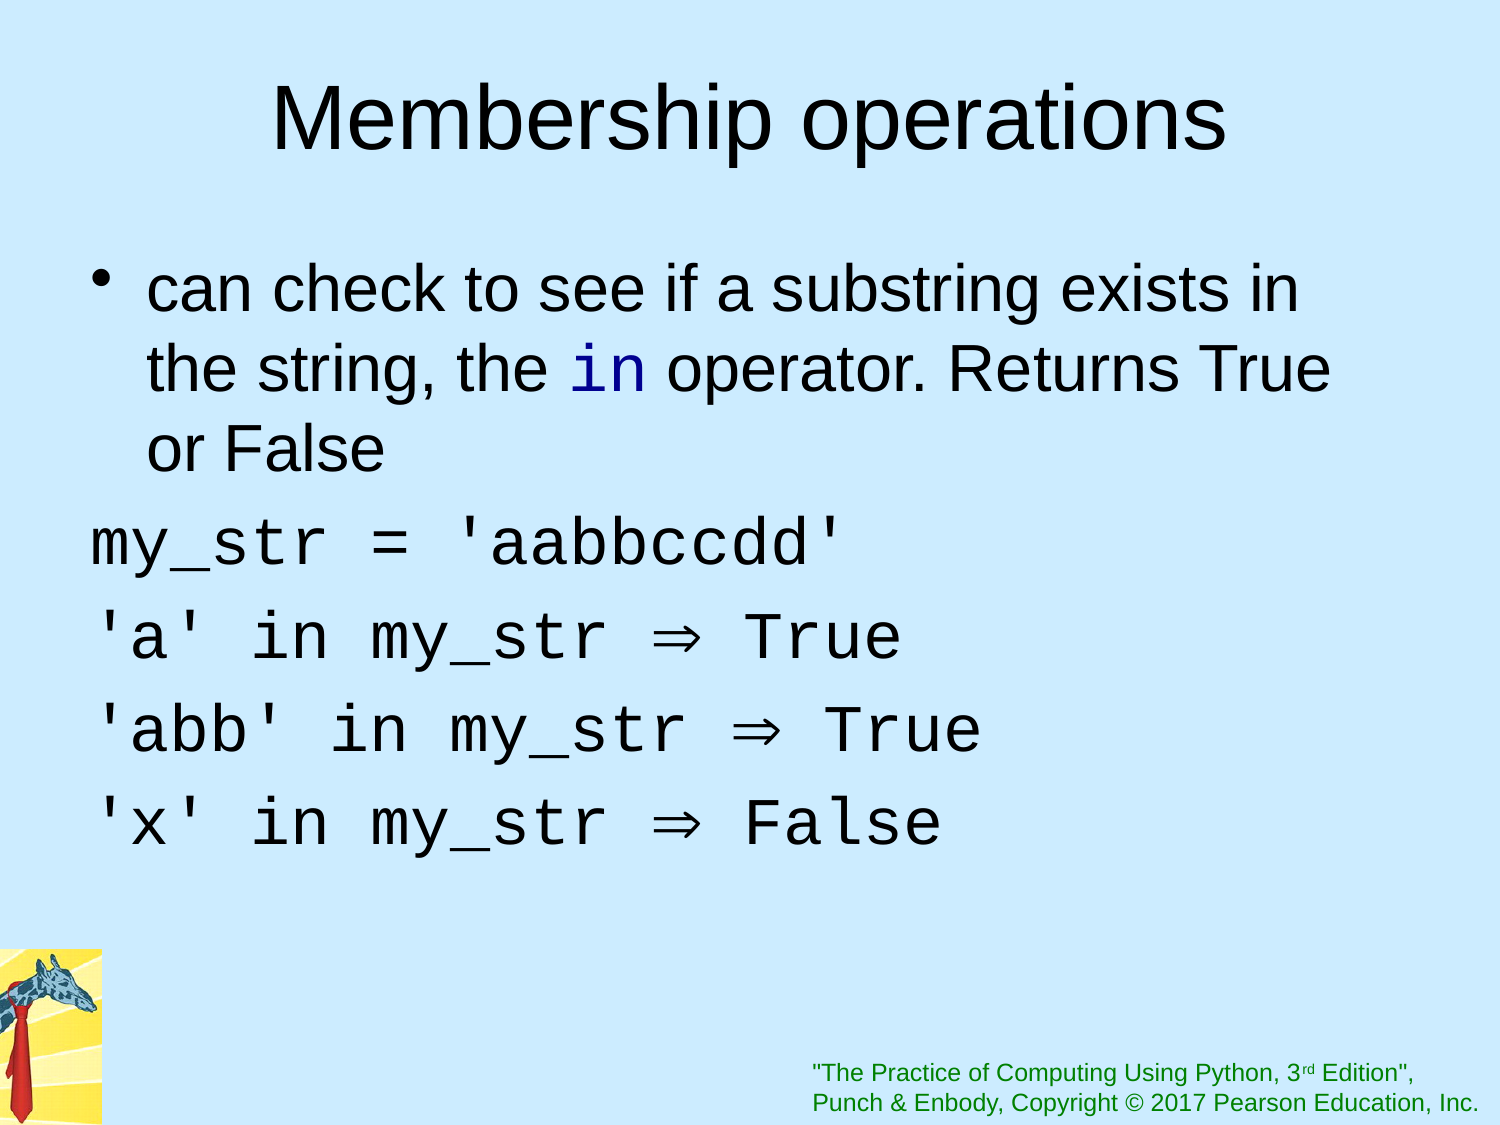

# Membership operations
can check to see if a substring exists in the string, the in operator. Returns True or False
my_str = 'aabbccdd'
'a' in my_str ⇒ True
'abb' in my_str ⇒ True
'x' in my_str ⇒ False